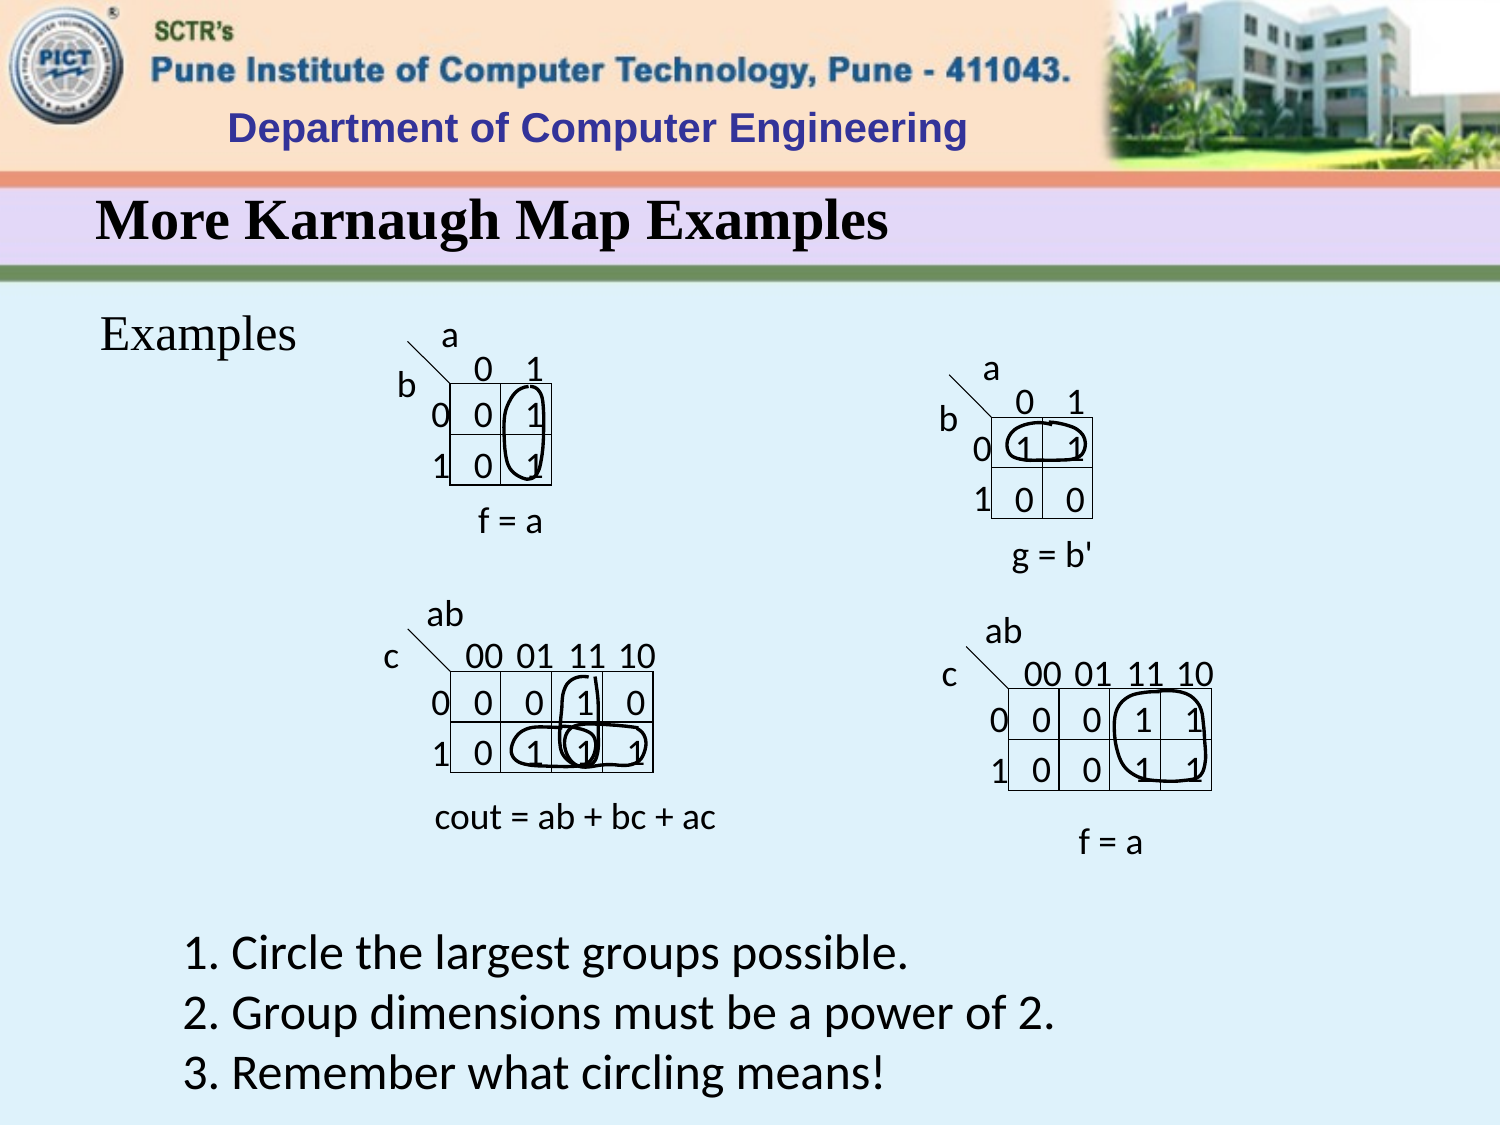

Department of Computer Engineering
# More Karnaugh Map Examples
Examples
a

a
0
1
b

0
1

0
0
1
b

0
1
1

1
0
1

1
0
0
f = a
g = b'
ab
ab

c
00
01
11
10

c
00
01
11
10

0
0
0
1
0

0
0
1
1
0

0
1
1
1
1

0
0
1
1
1
cout = ab + bc + ac
f = a
1. Circle the largest groups possible.
2. Group dimensions must be a power of 2.
3. Remember what circling means!